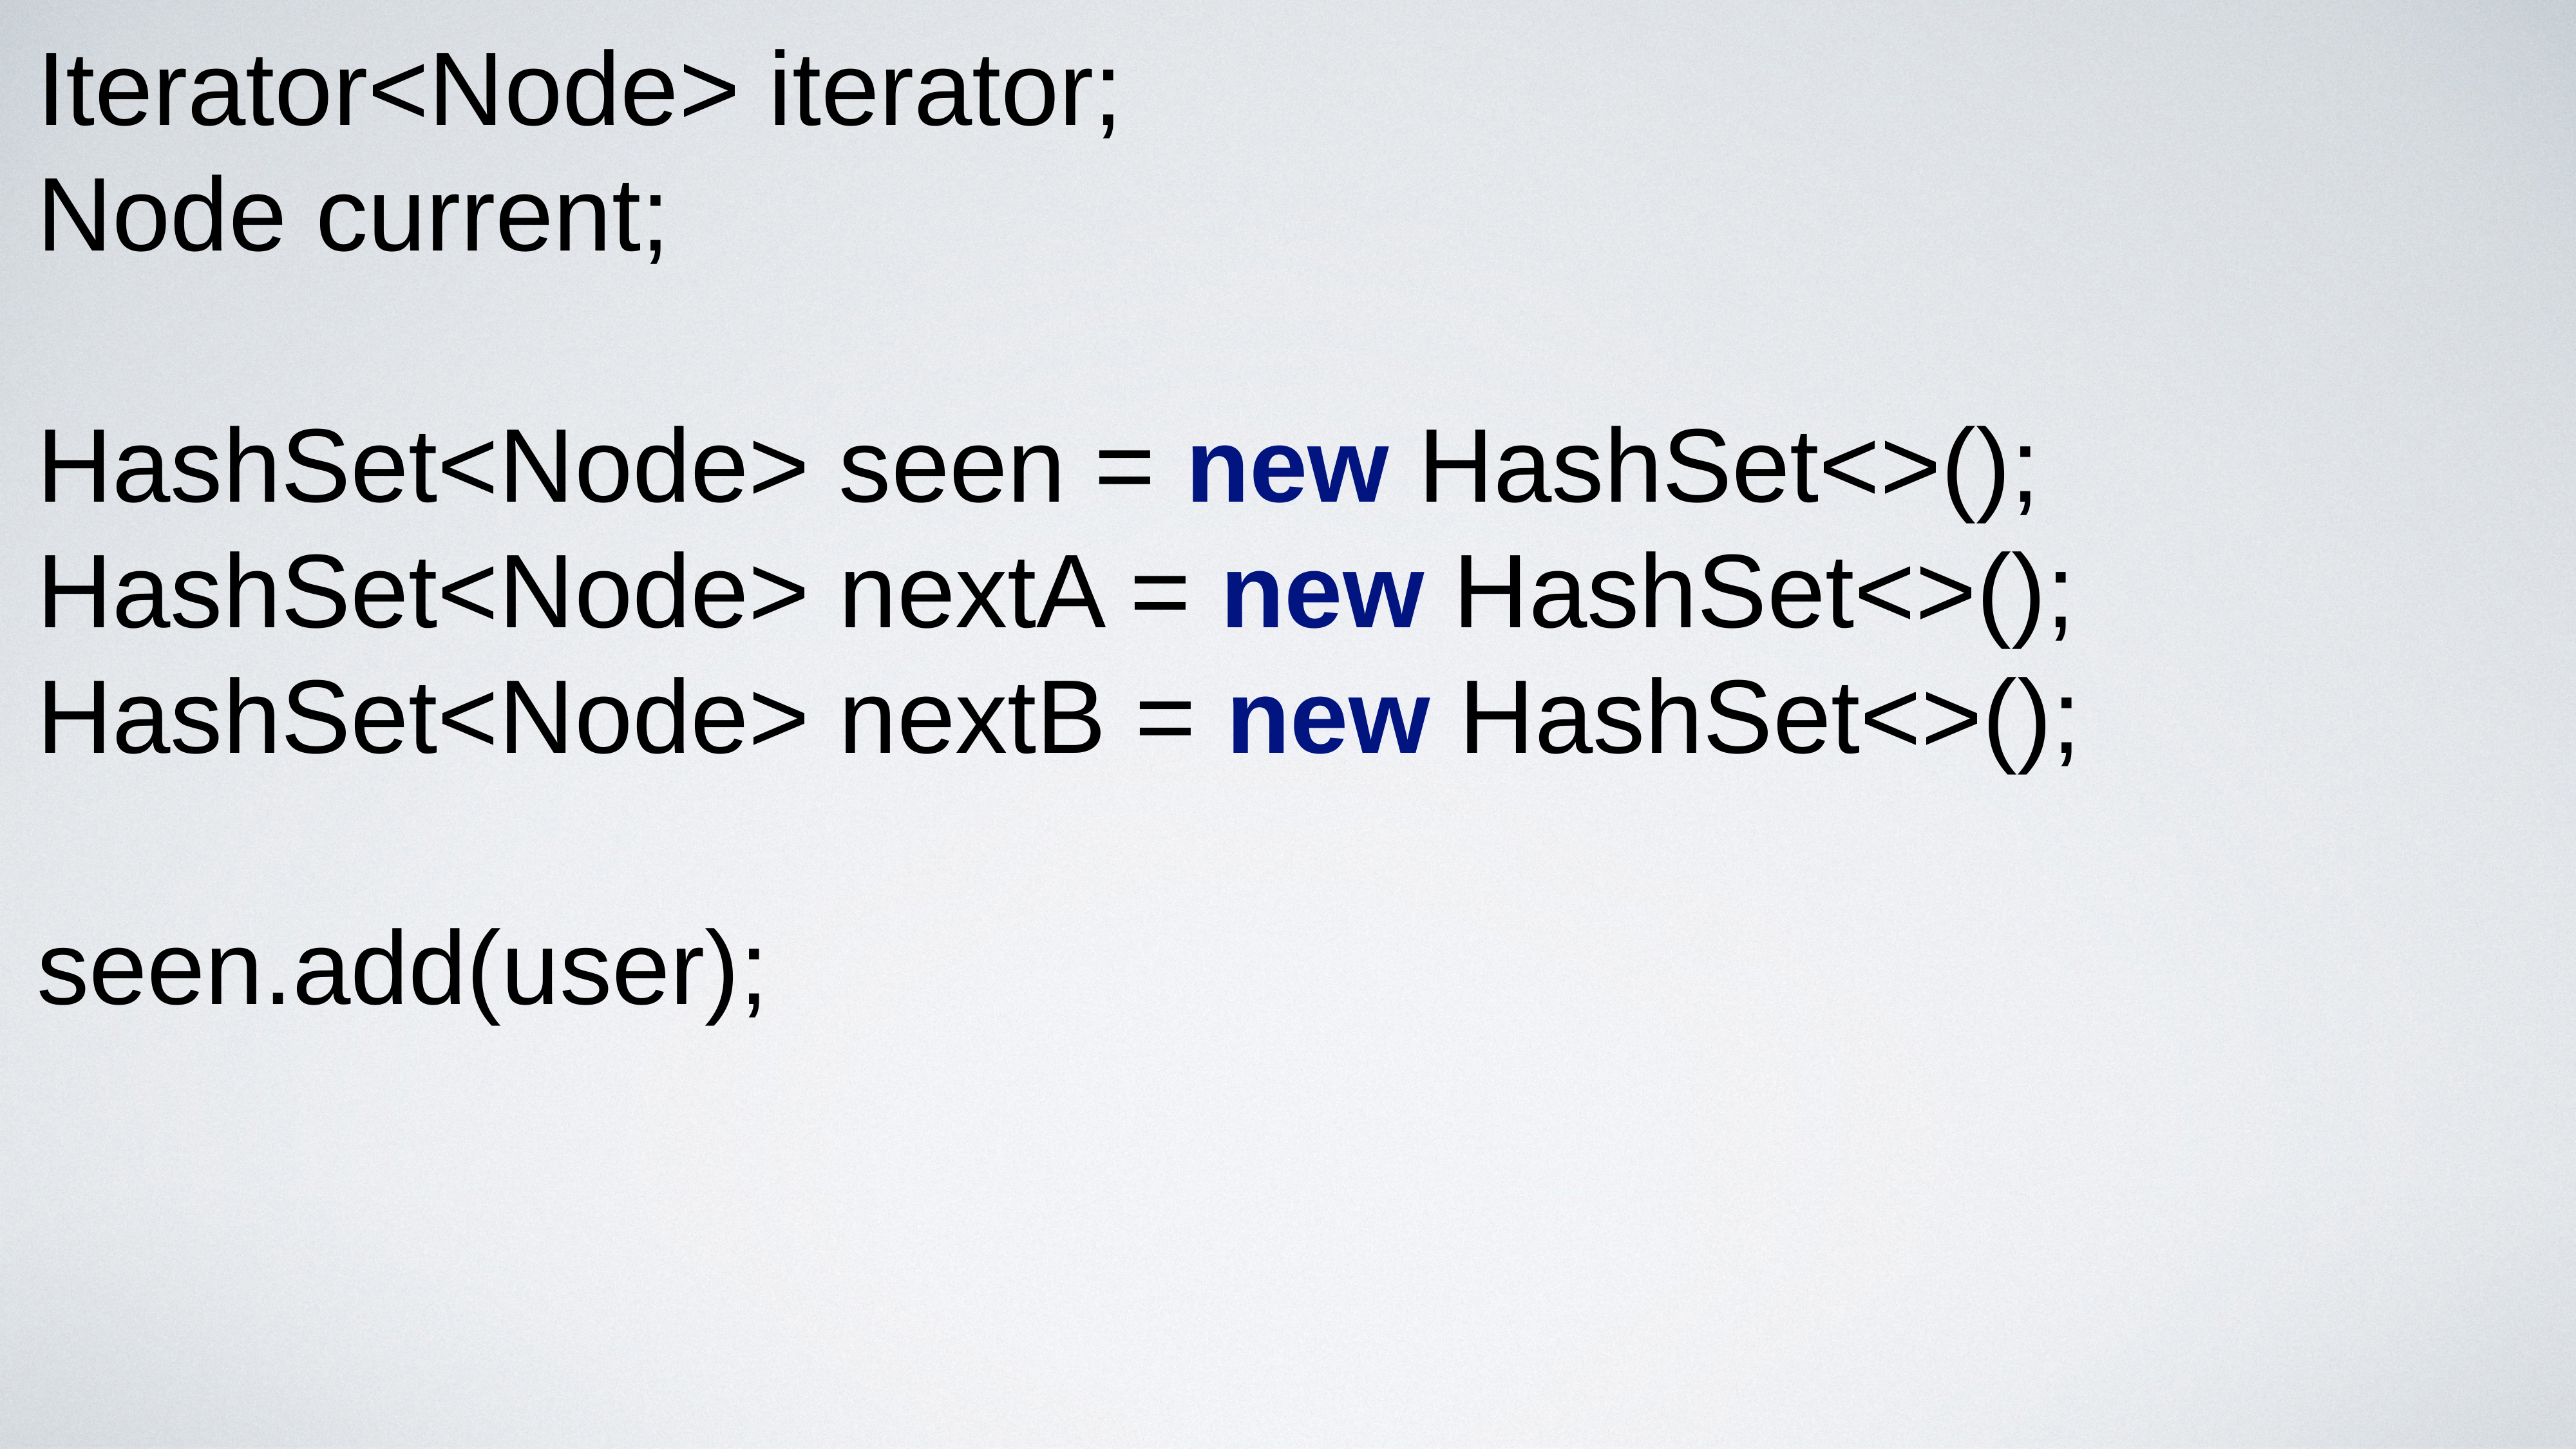

Iterator<Node> iterator;
Node current;

HashSet<Node> seen = new HashSet<>();
HashSet<Node> nextA = new HashSet<>();
HashSet<Node> nextB = new HashSet<>();

seen.add(user);